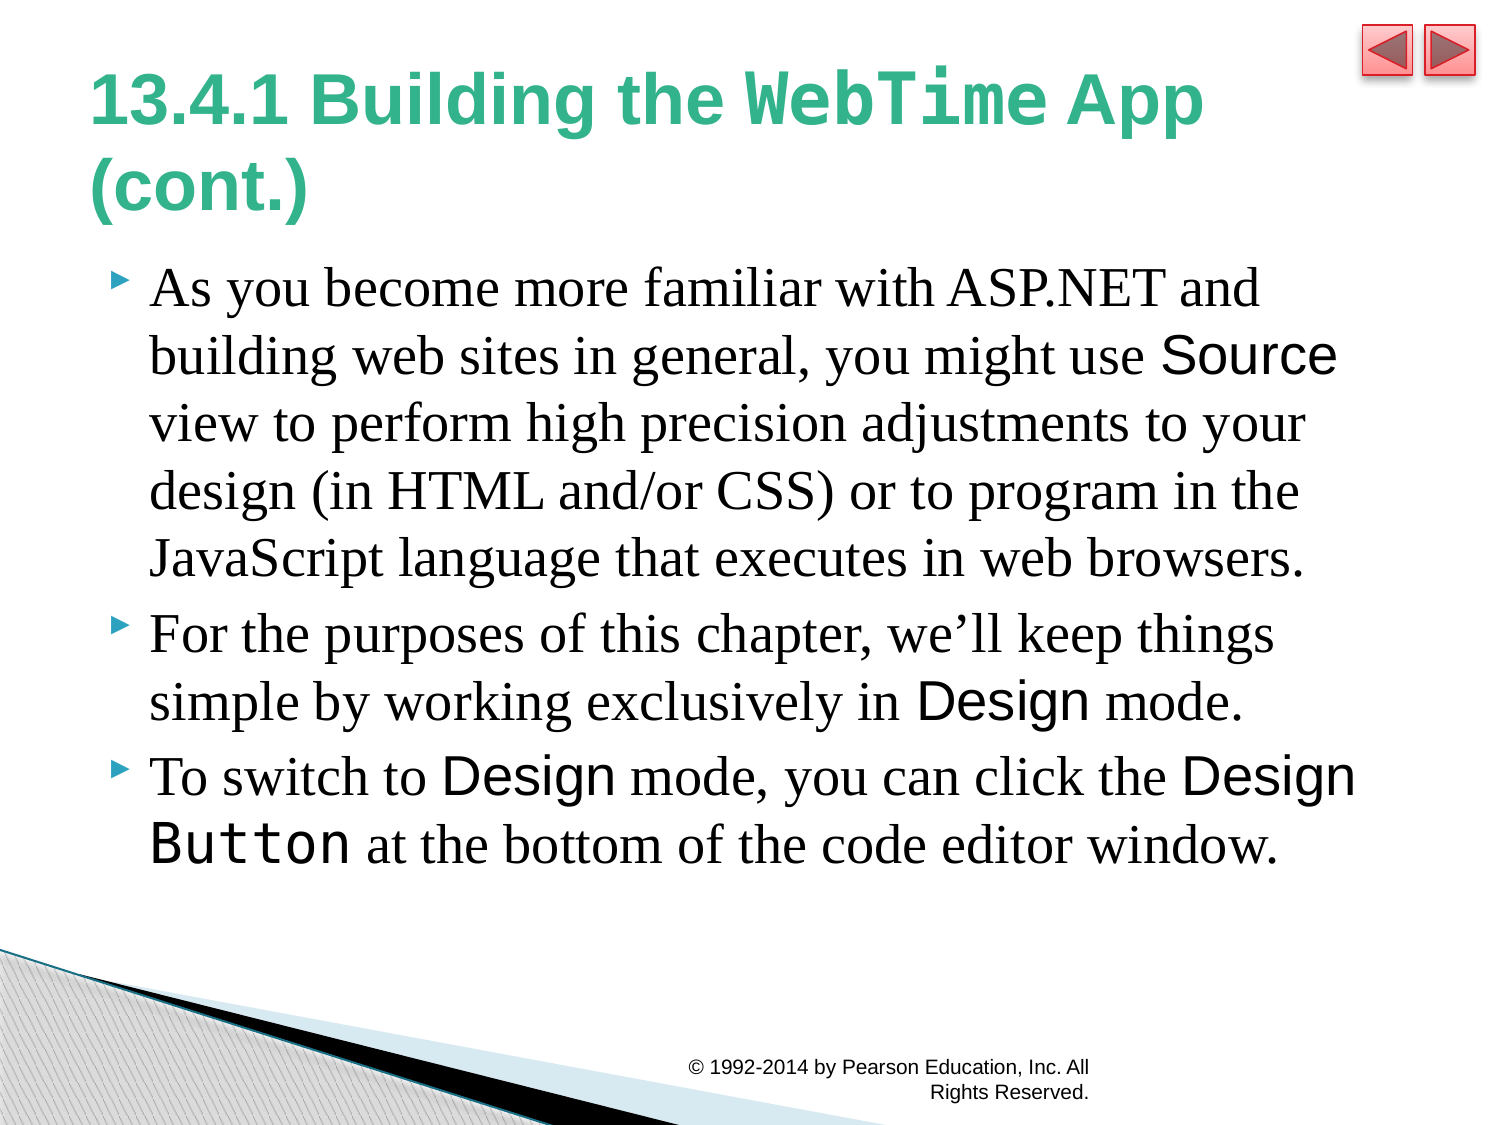

# 13.4.1 Building the WebTime App (cont.)
As you become more familiar with ASP.NET and building web sites in general, you might use Source view to perform high precision adjustments to your design (in HTML and/or CSS) or to program in the JavaScript language that executes in web browsers.
For the purposes of this chapter, we’ll keep things simple by working exclusively in Design mode.
To switch to Design mode, you can click the Design Button at the bottom of the code editor window.
© 1992-2014 by Pearson Education, Inc. All Rights Reserved.